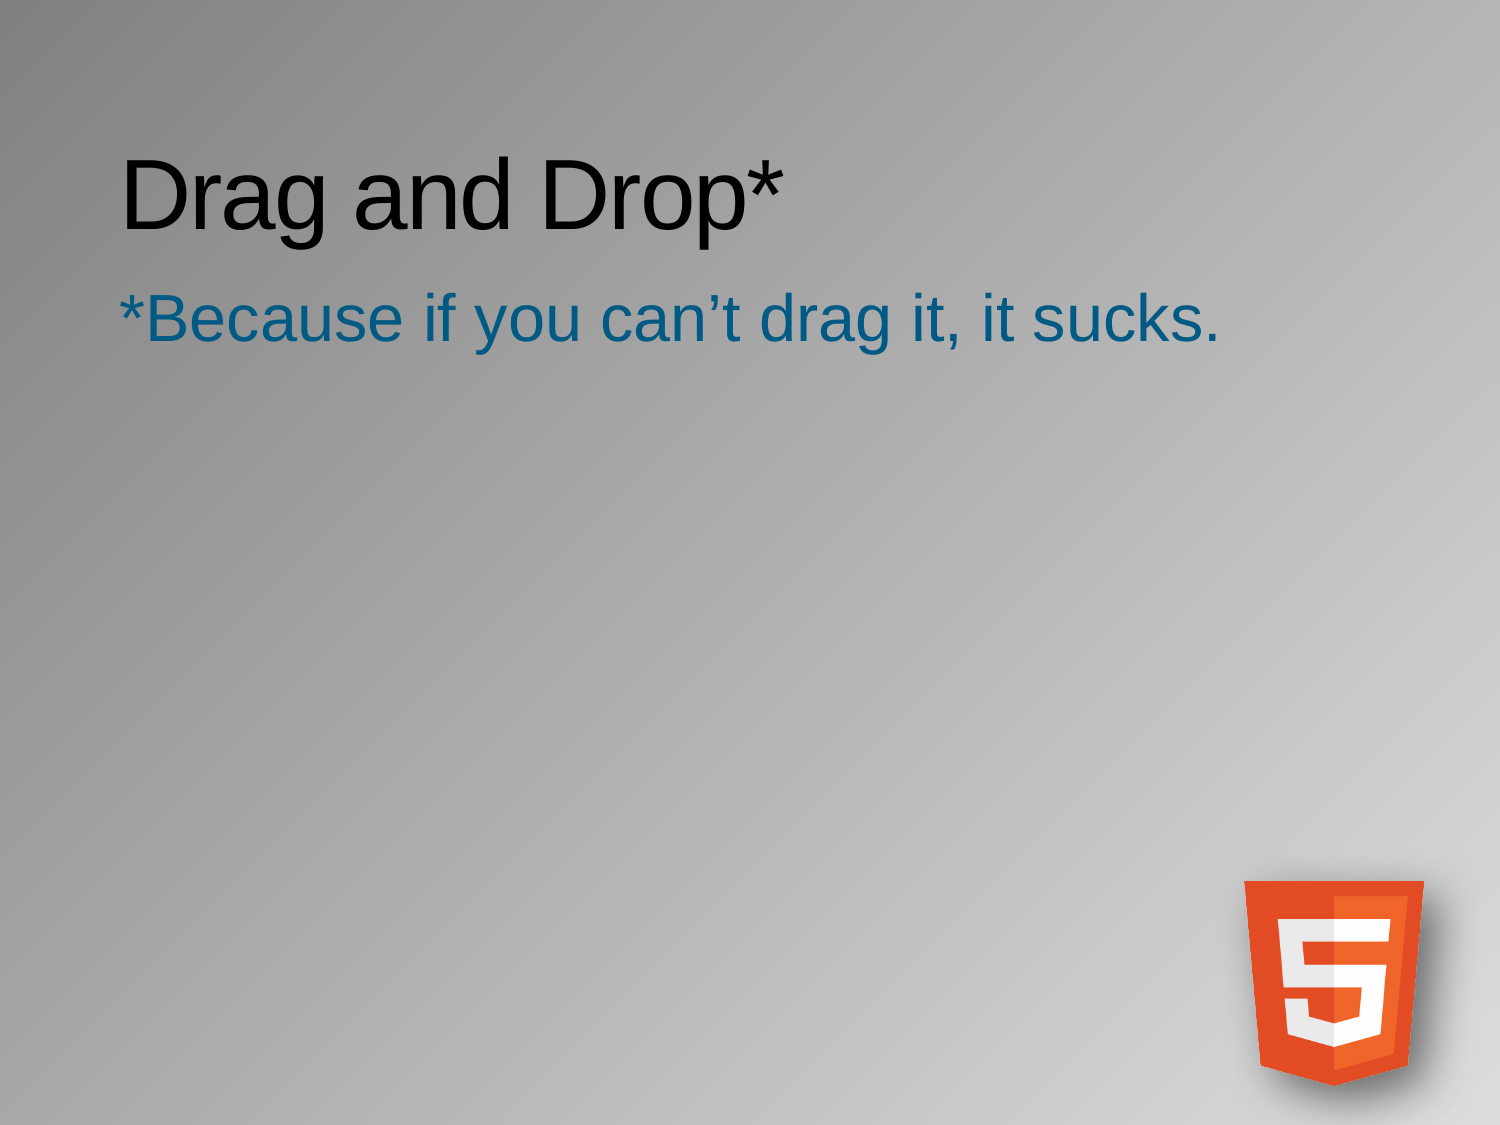

# Drag and Drop*
*Because if you can’t drag it, it sucks.